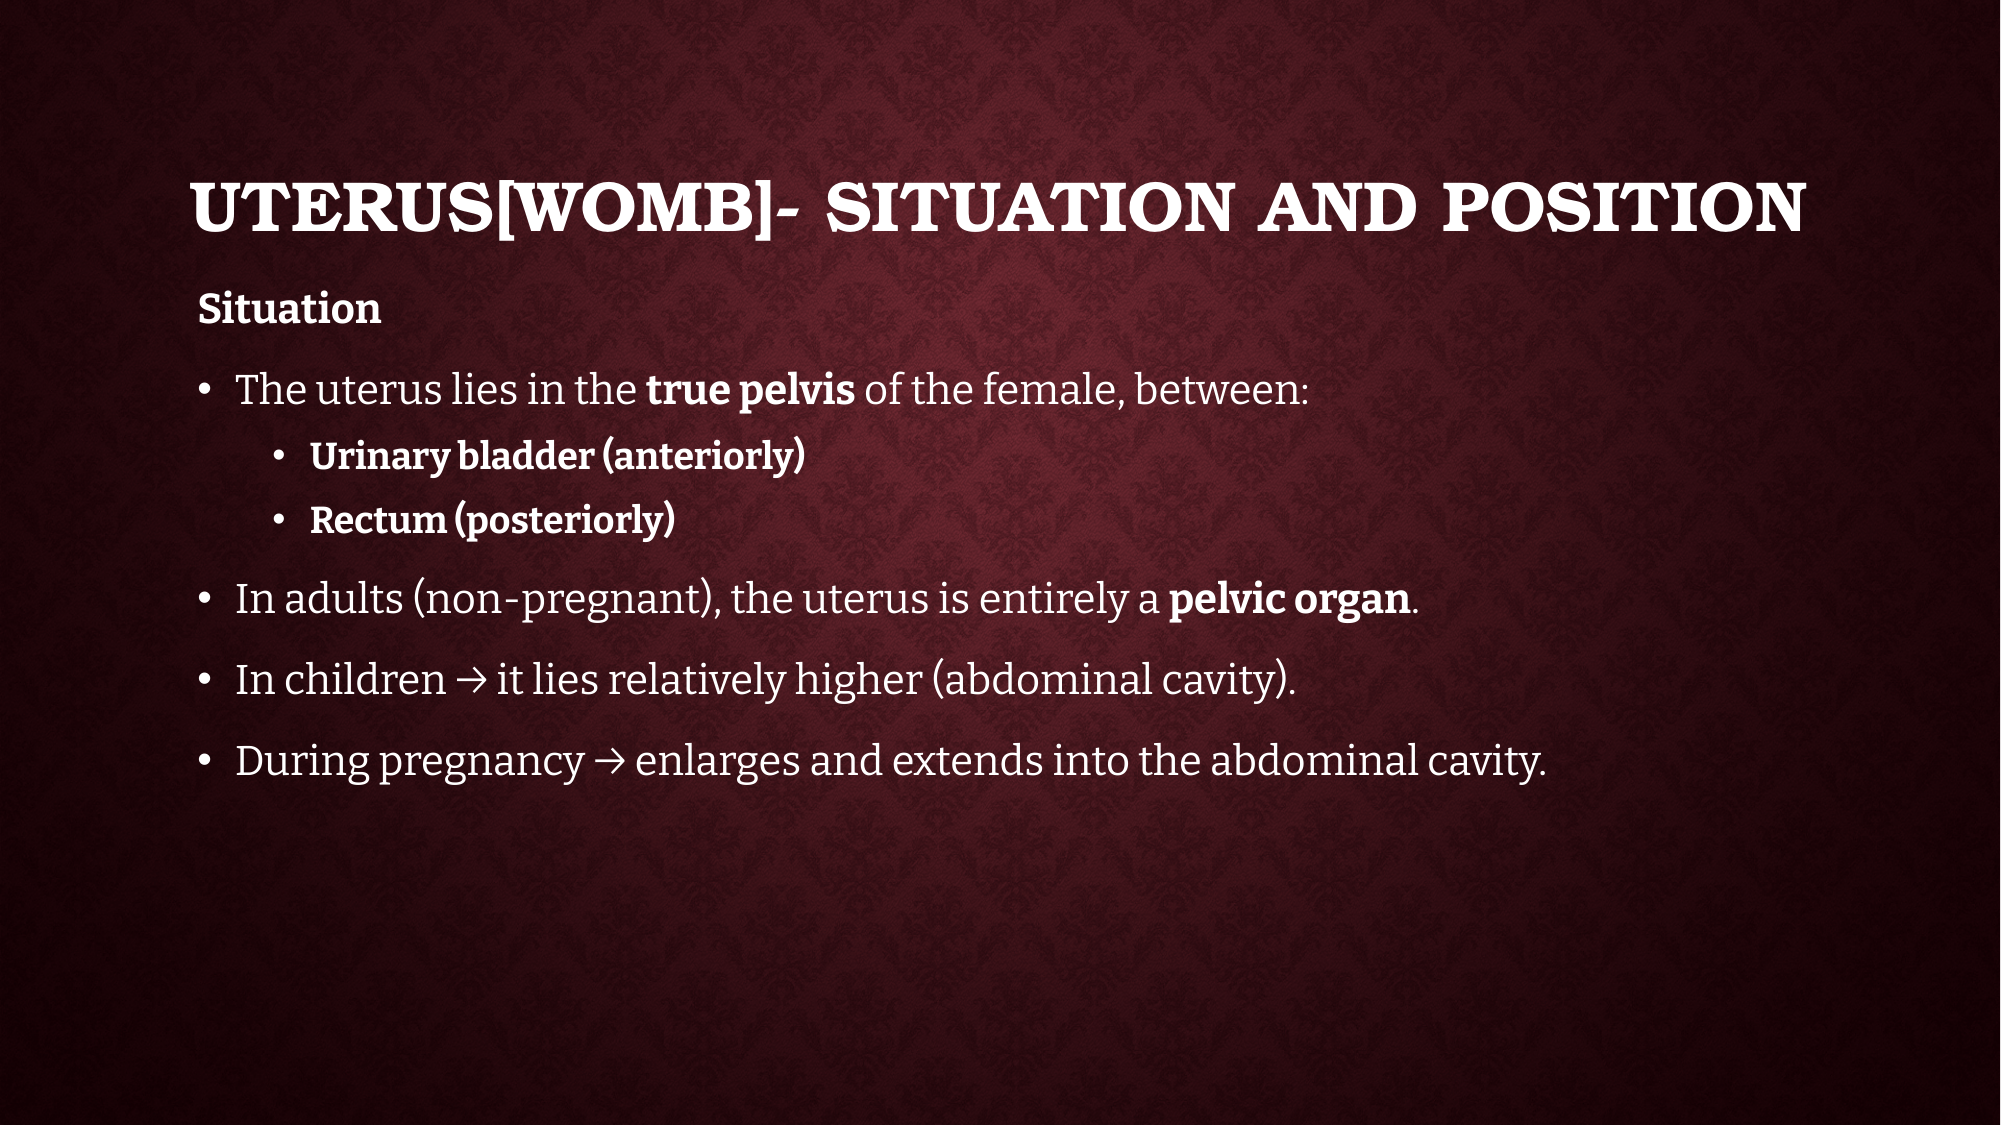

# Uterus[womb]- situation and position
Situation
The uterus lies in the true pelvis of the female, between:
Urinary bladder (anteriorly)
Rectum (posteriorly)
In adults (non-pregnant), the uterus is entirely a pelvic organ.
In children → it lies relatively higher (abdominal cavity).
During pregnancy → enlarges and extends into the abdominal cavity.